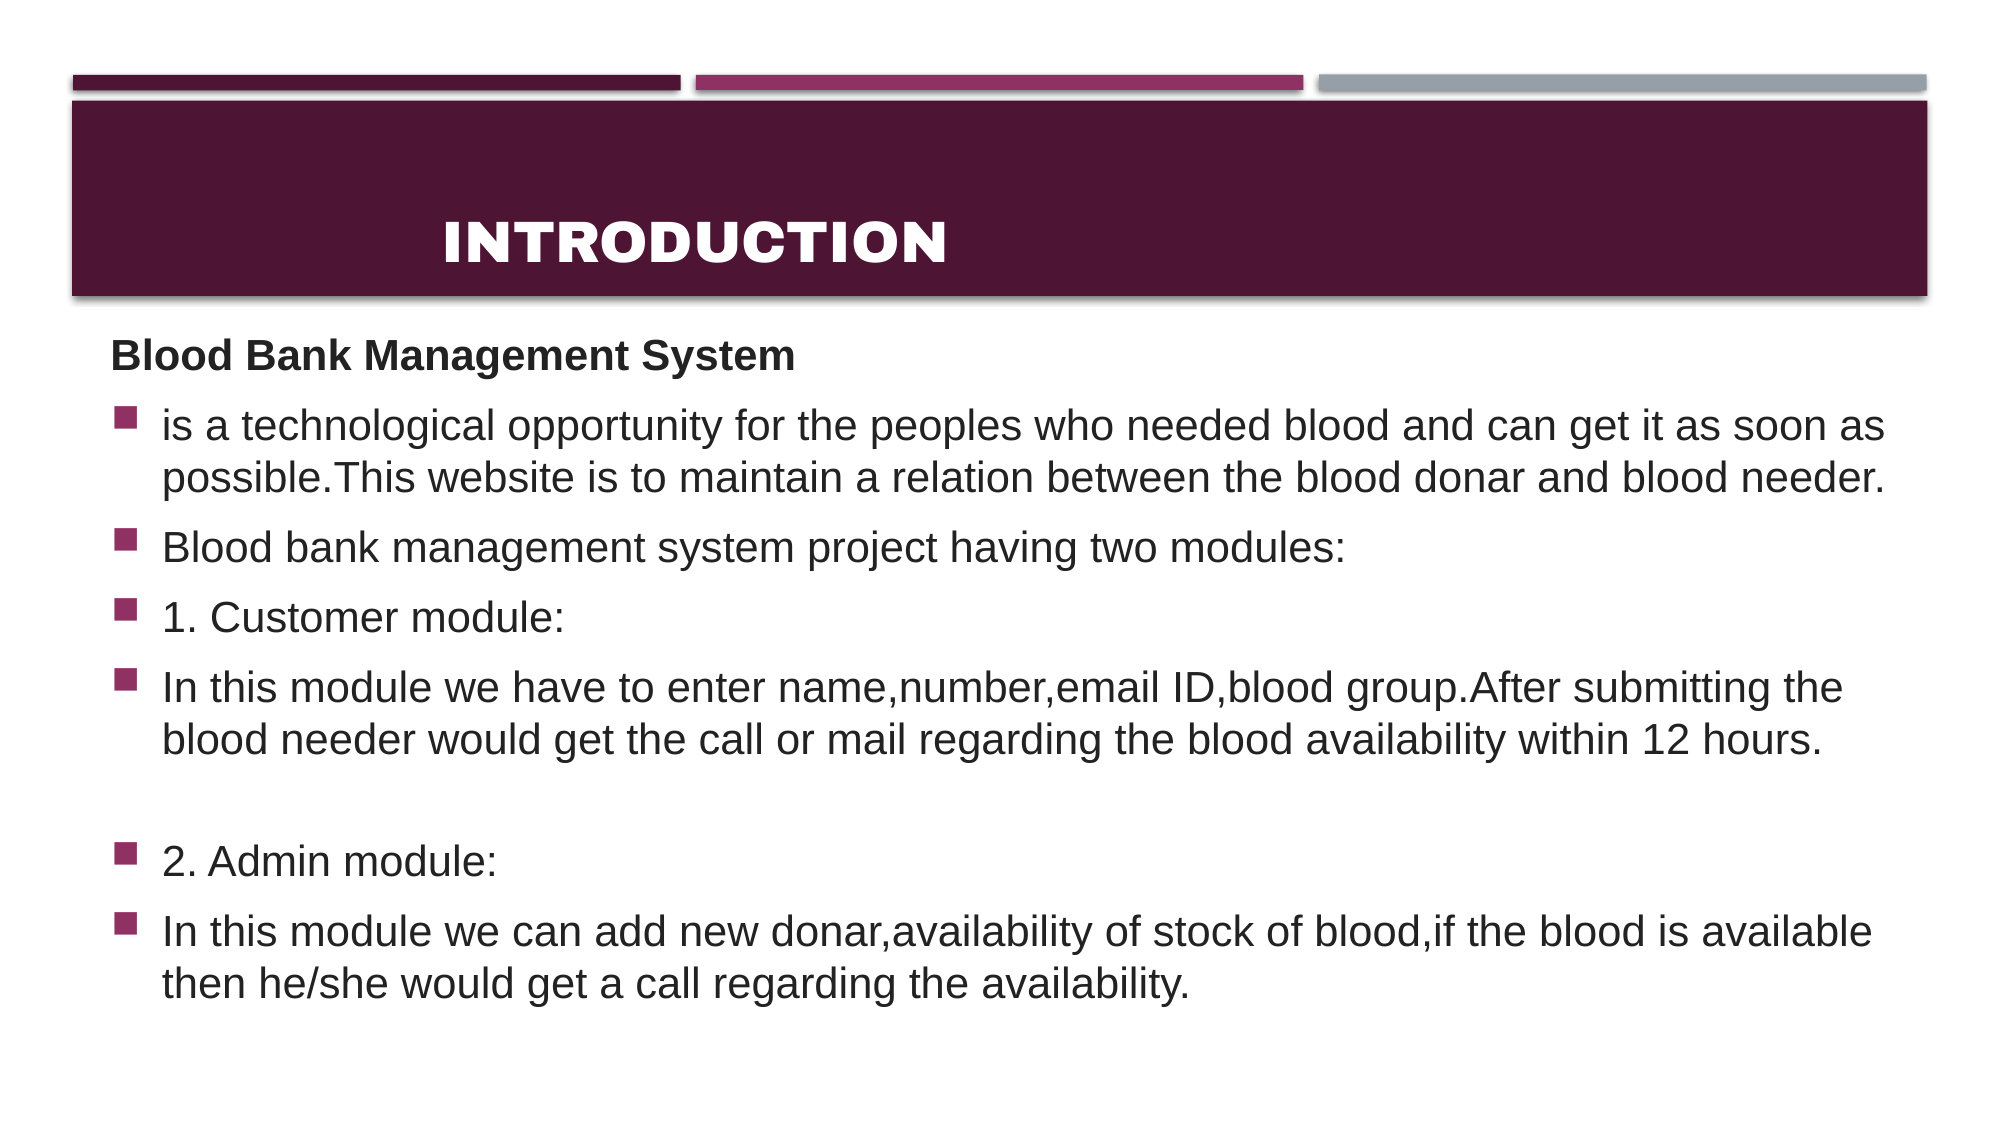

# Introduction
Blood Bank Management System
is a technological opportunity for the peoples who needed blood and can get it as soon as possible.This website is to maintain a relation between the blood donar and blood needer.
Blood bank management system project having two modules:
1. Customer module:
In this module we have to enter name,number,email ID,blood group.After submitting the blood needer would get the call or mail regarding the blood availability within 12 hours.
2. Admin module:
In this module we can add new donar,availability of stock of blood,if the blood is available then he/she would get a call regarding the availability.